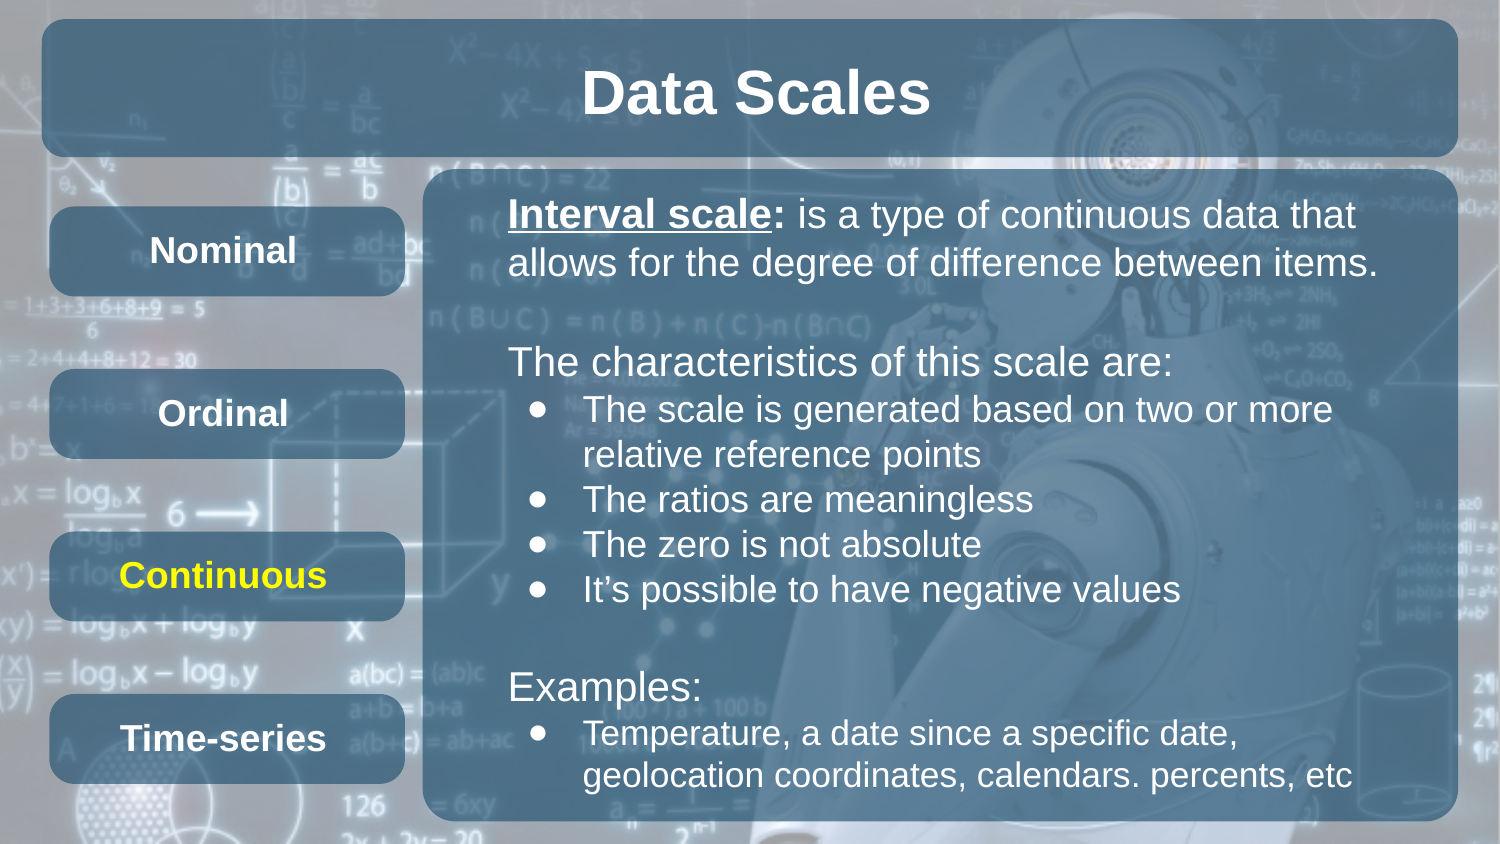

Data Scales
Interval scale: is a type of continuous data that allows for the degree of difference between items.

The characteristics of this scale are:
The scale is generated based on two or more relative reference points
The ratios are meaningless
The zero is not absolute
It’s possible to have negative values

Examples:
Temperature, a date since a specific date, geolocation coordinates, calendars. percents, etc
Nominal
Ordinal

Continuous

Time-series